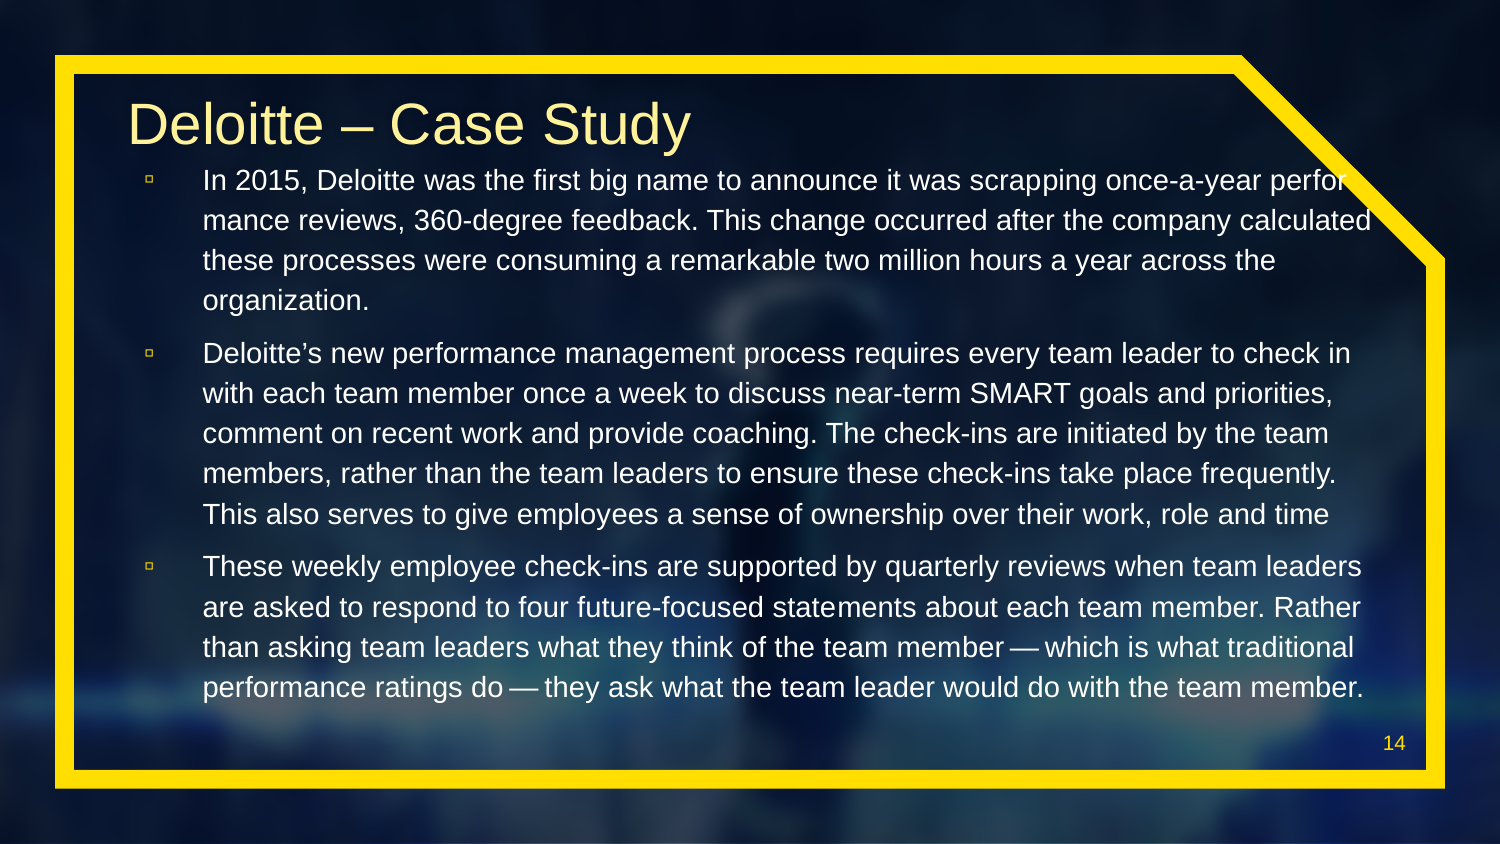

# Deloitte – Case Study
In 2015, Deloitte was the first big name to announce it was scrap­ping once-a-year per­for­mance reviews, 360-degree feed­back. This change occurred after the com­pa­ny cal­cu­lat­ed these process­es were con­sum­ing a remark­able two mil­lion hours a year across the organization.
Deloitte’s new per­for­mance man­age­ment process requires every team leader to check in with each team mem­ber once a week to dis­cuss near-term SMART goals and pri­or­i­ties, com­ment on recent work and pro­vide coach­ing. The check-ins are ini­ti­at­ed by the team mem­bers, rather than the team lead­ers to ensure these check-ins take place fre­quent­ly. This also serves to give employ­ees a sense of own­er­ship over their work, role and time
These week­ly employ­ee check-ins are sup­port­ed by quar­ter­ly reviews when team lead­ers are asked to respond to four future-focused state­ments about each team mem­ber. Rather than ask­ing team lead­ers what they think of the team mem­ber — which is what tra­di­tion­al per­for­mance rat­ings do — they ask what the team leader would do with the team member.

14